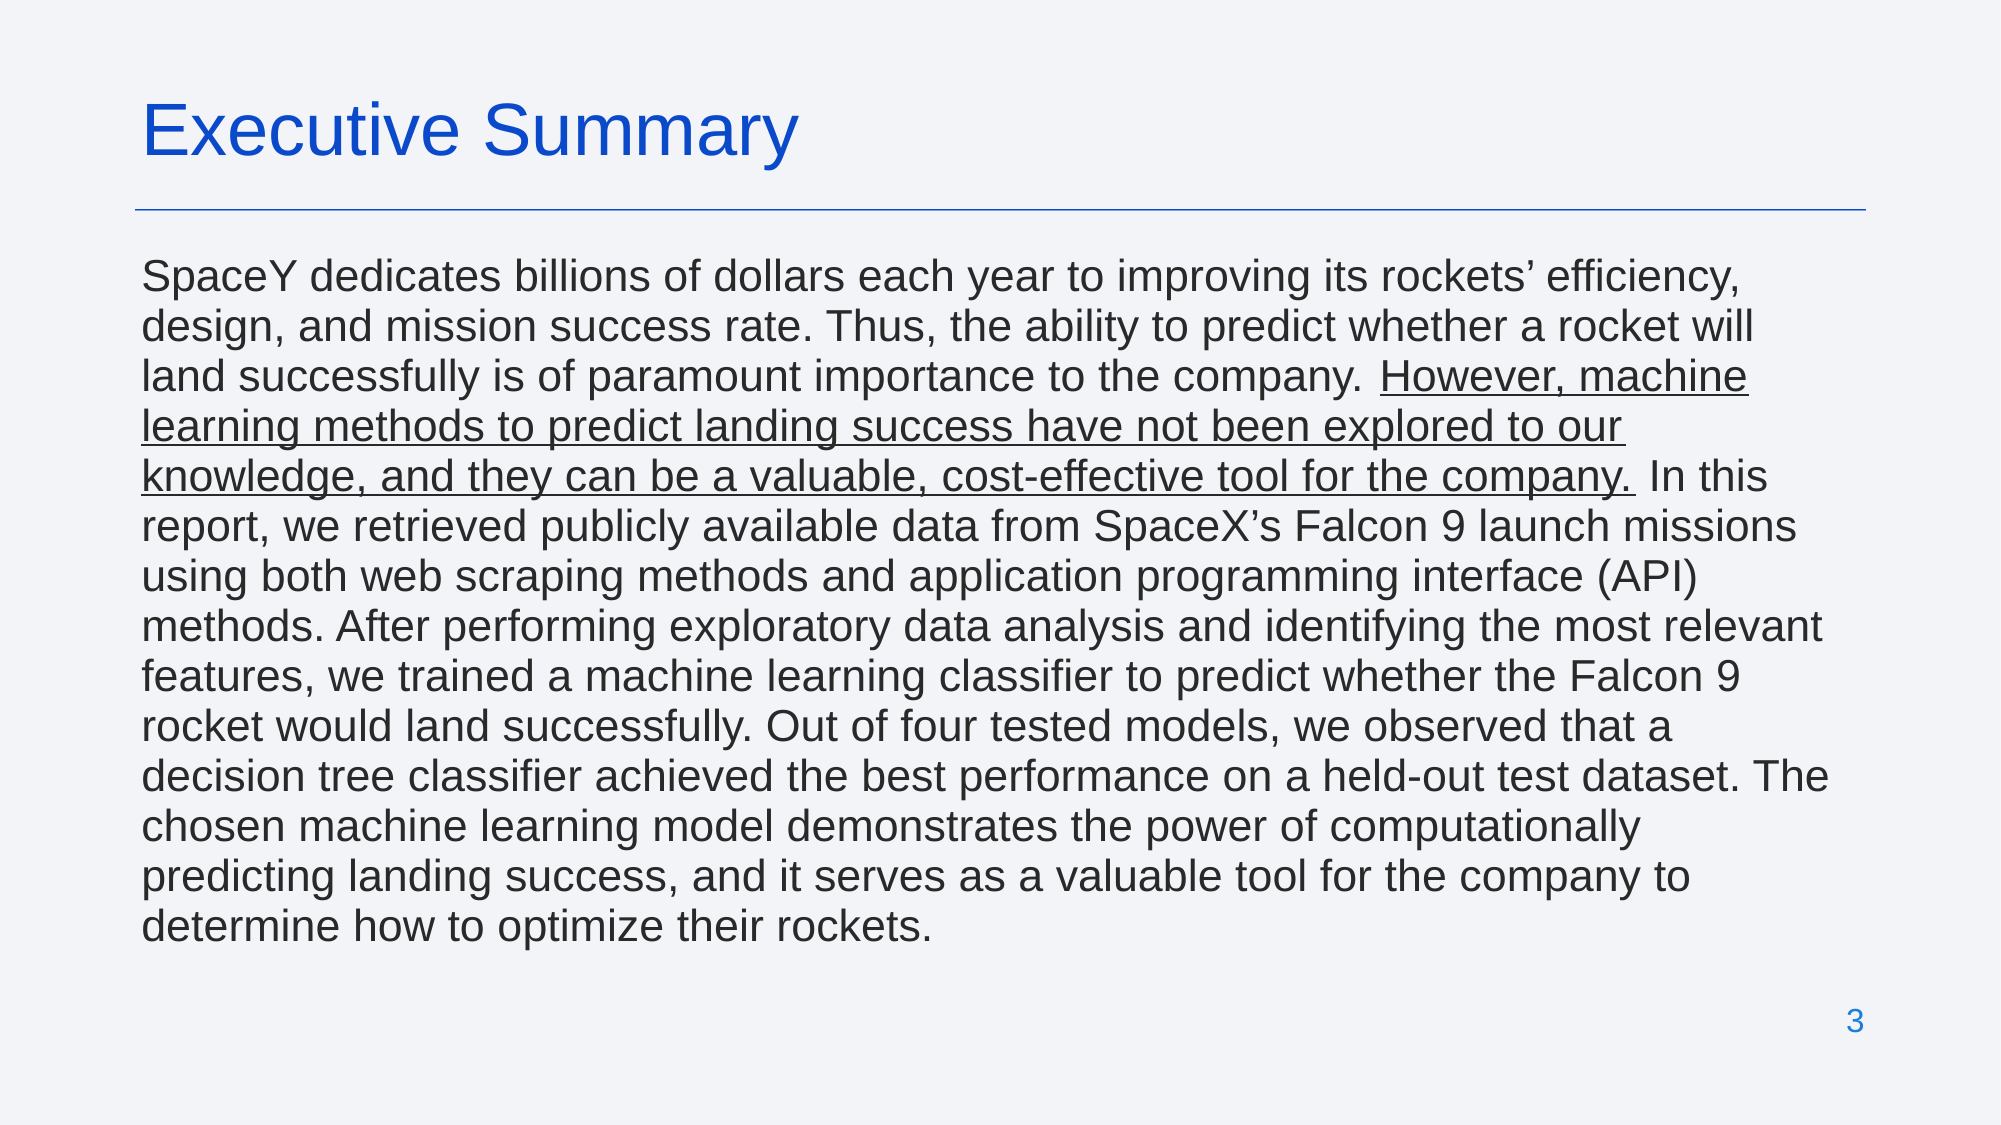

Executive Summary
SpaceY dedicates billions of dollars each year to improving its rockets’ efficiency, design, and mission success rate. Thus, the ability to predict whether a rocket will land successfully is of paramount importance to the company. However, machine learning methods to predict landing success have not been explored to our knowledge, and they can be a valuable, cost-effective tool for the company. In this report, we retrieved publicly available data from SpaceX’s Falcon 9 launch missions using both web scraping methods and application programming interface (API) methods. After performing exploratory data analysis and identifying the most relevant features, we trained a machine learning classifier to predict whether the Falcon 9 rocket would land successfully. Out of four tested models, we observed that a decision tree classifier achieved the best performance on a held-out test dataset. The chosen machine learning model demonstrates the power of computationally predicting landing success, and it serves as a valuable tool for the company to determine how to optimize their rockets.
3